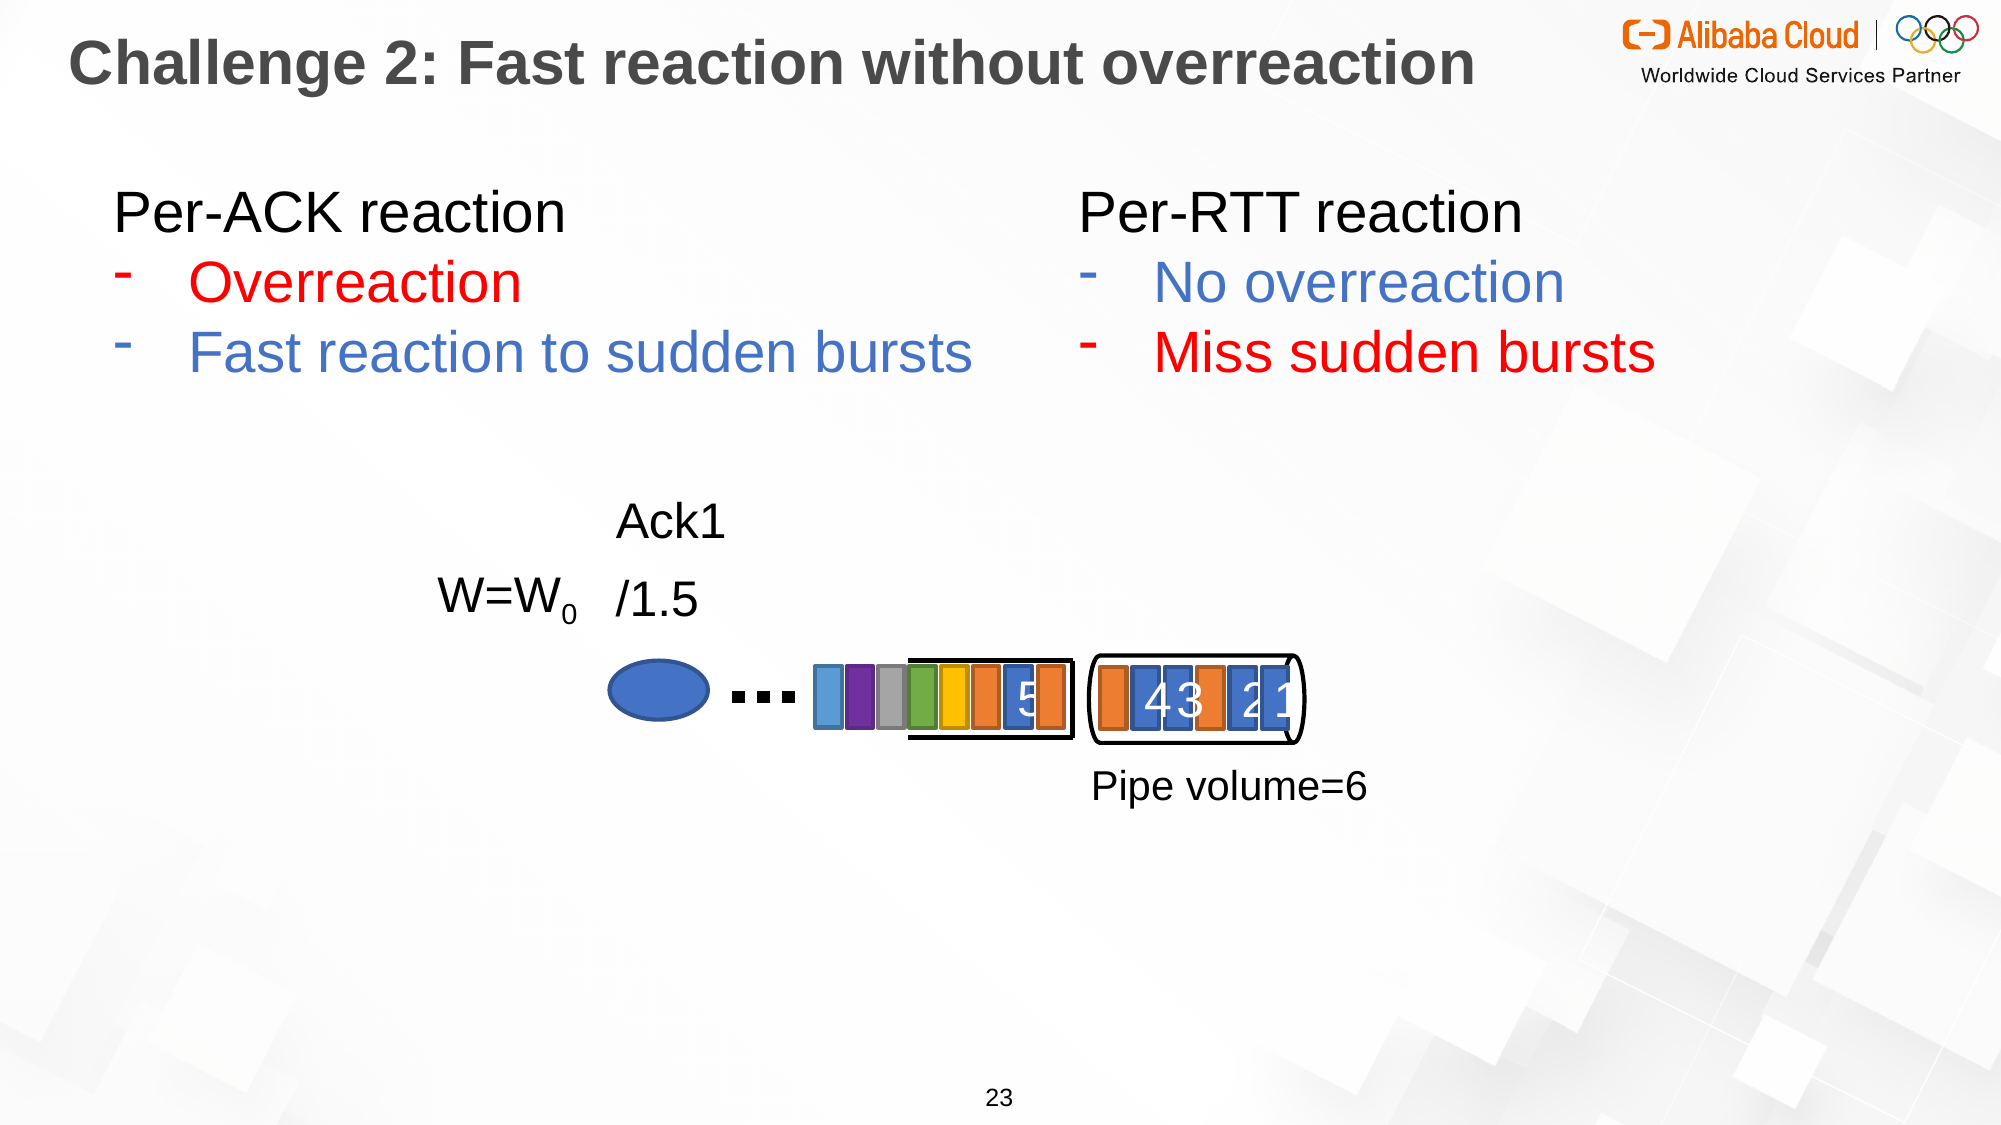

# Challenge 2: Fast reaction without overreaction
Per-ACK reaction
Overreaction
Fast reaction to sudden bursts
Per-RTT reaction
No overreaction
Miss sudden bursts
Ack1
W=W0
/1.5

5

4
3

2
1
Pipe volume=6
23